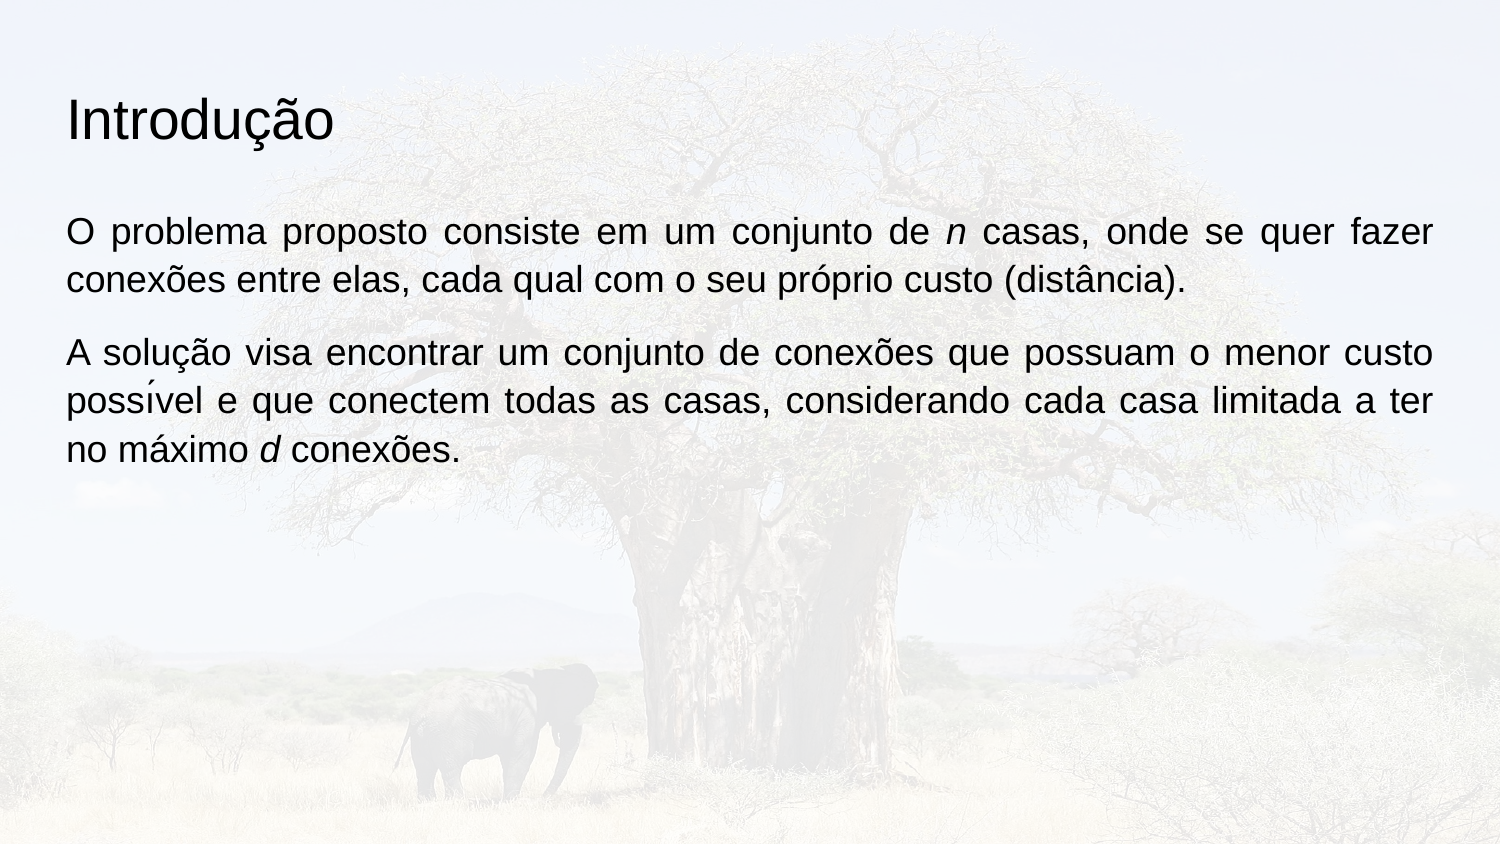

# Introdução

O problema proposto consiste em um conjunto de n casas, onde se quer fazer conexões entre elas, cada qual com o seu próprio custo (distância).
A solução visa encontrar um conjunto de conexões que possuam o menor custo possı́vel e que conectem todas as casas, considerando cada casa limitada a ter no máximo d conexões.